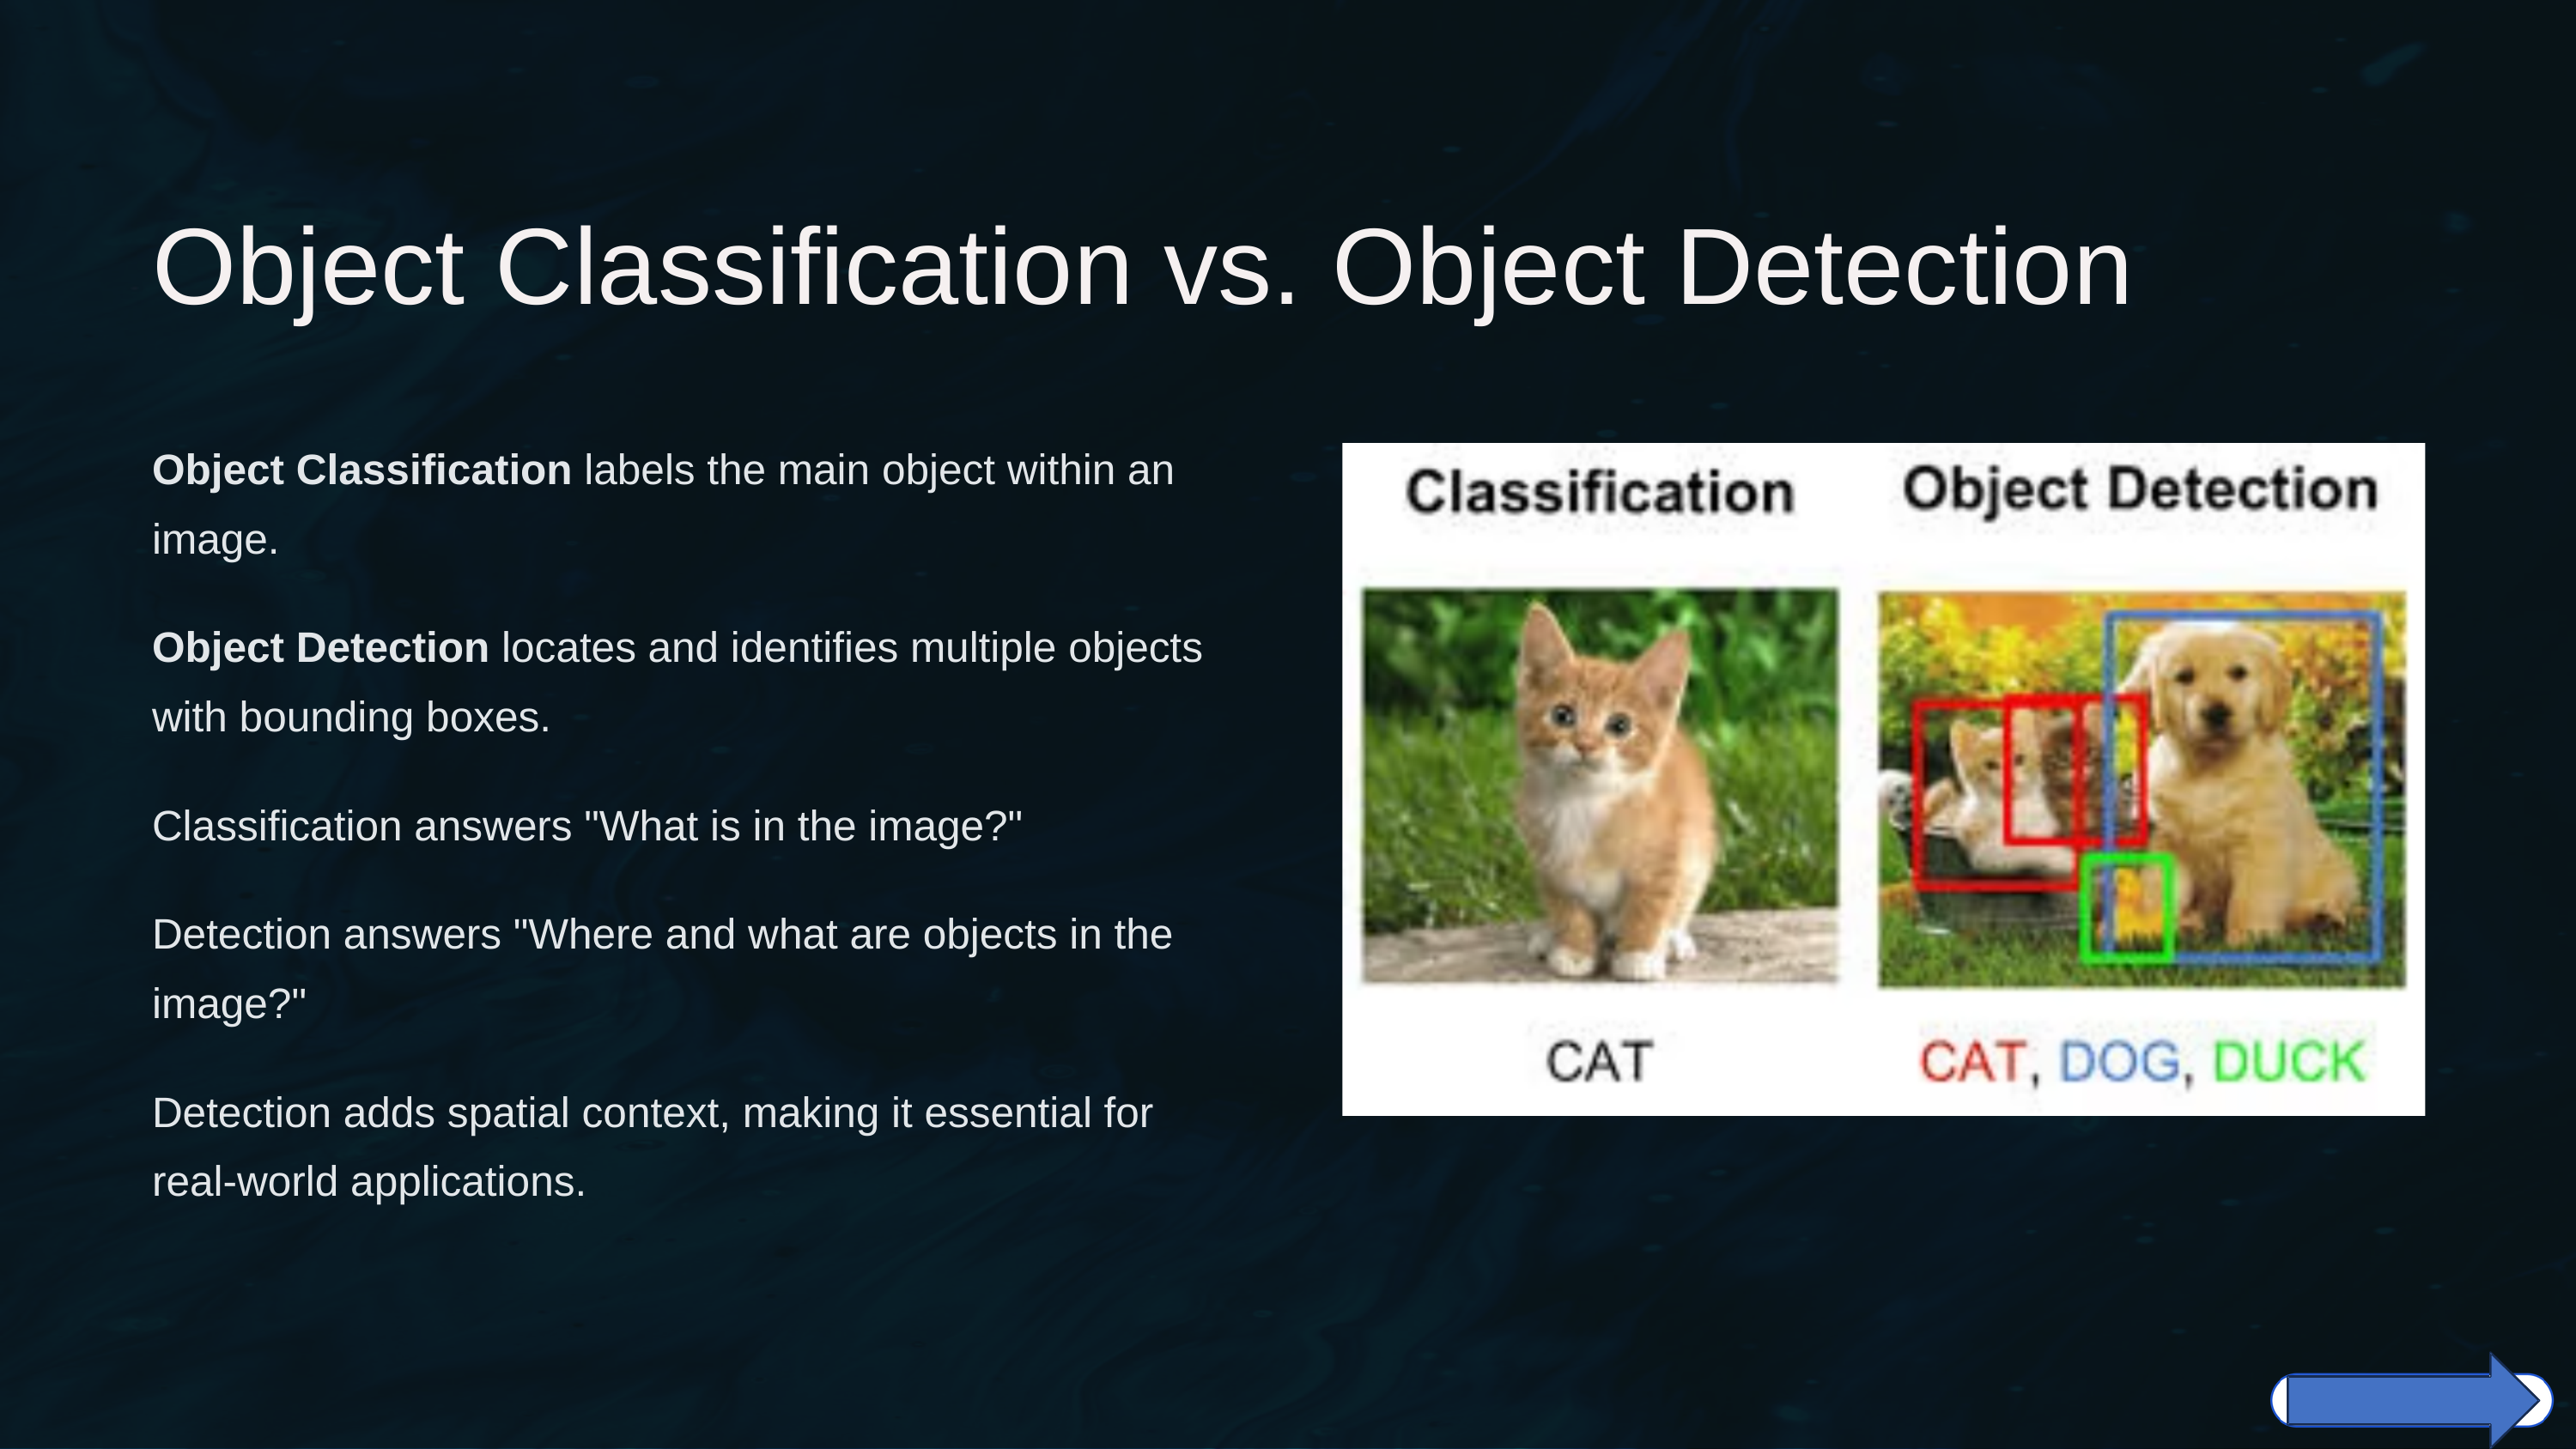

Object Classification vs. Object Detection

Object Classification labels the main object within an image.

Object Detection locates and identifies multiple objects with bounding boxes.

Classification answers "What is in the image?"

Detection answers "Where and what are objects in the image?"

Detection adds spatial context, making it essential for real-world applications.